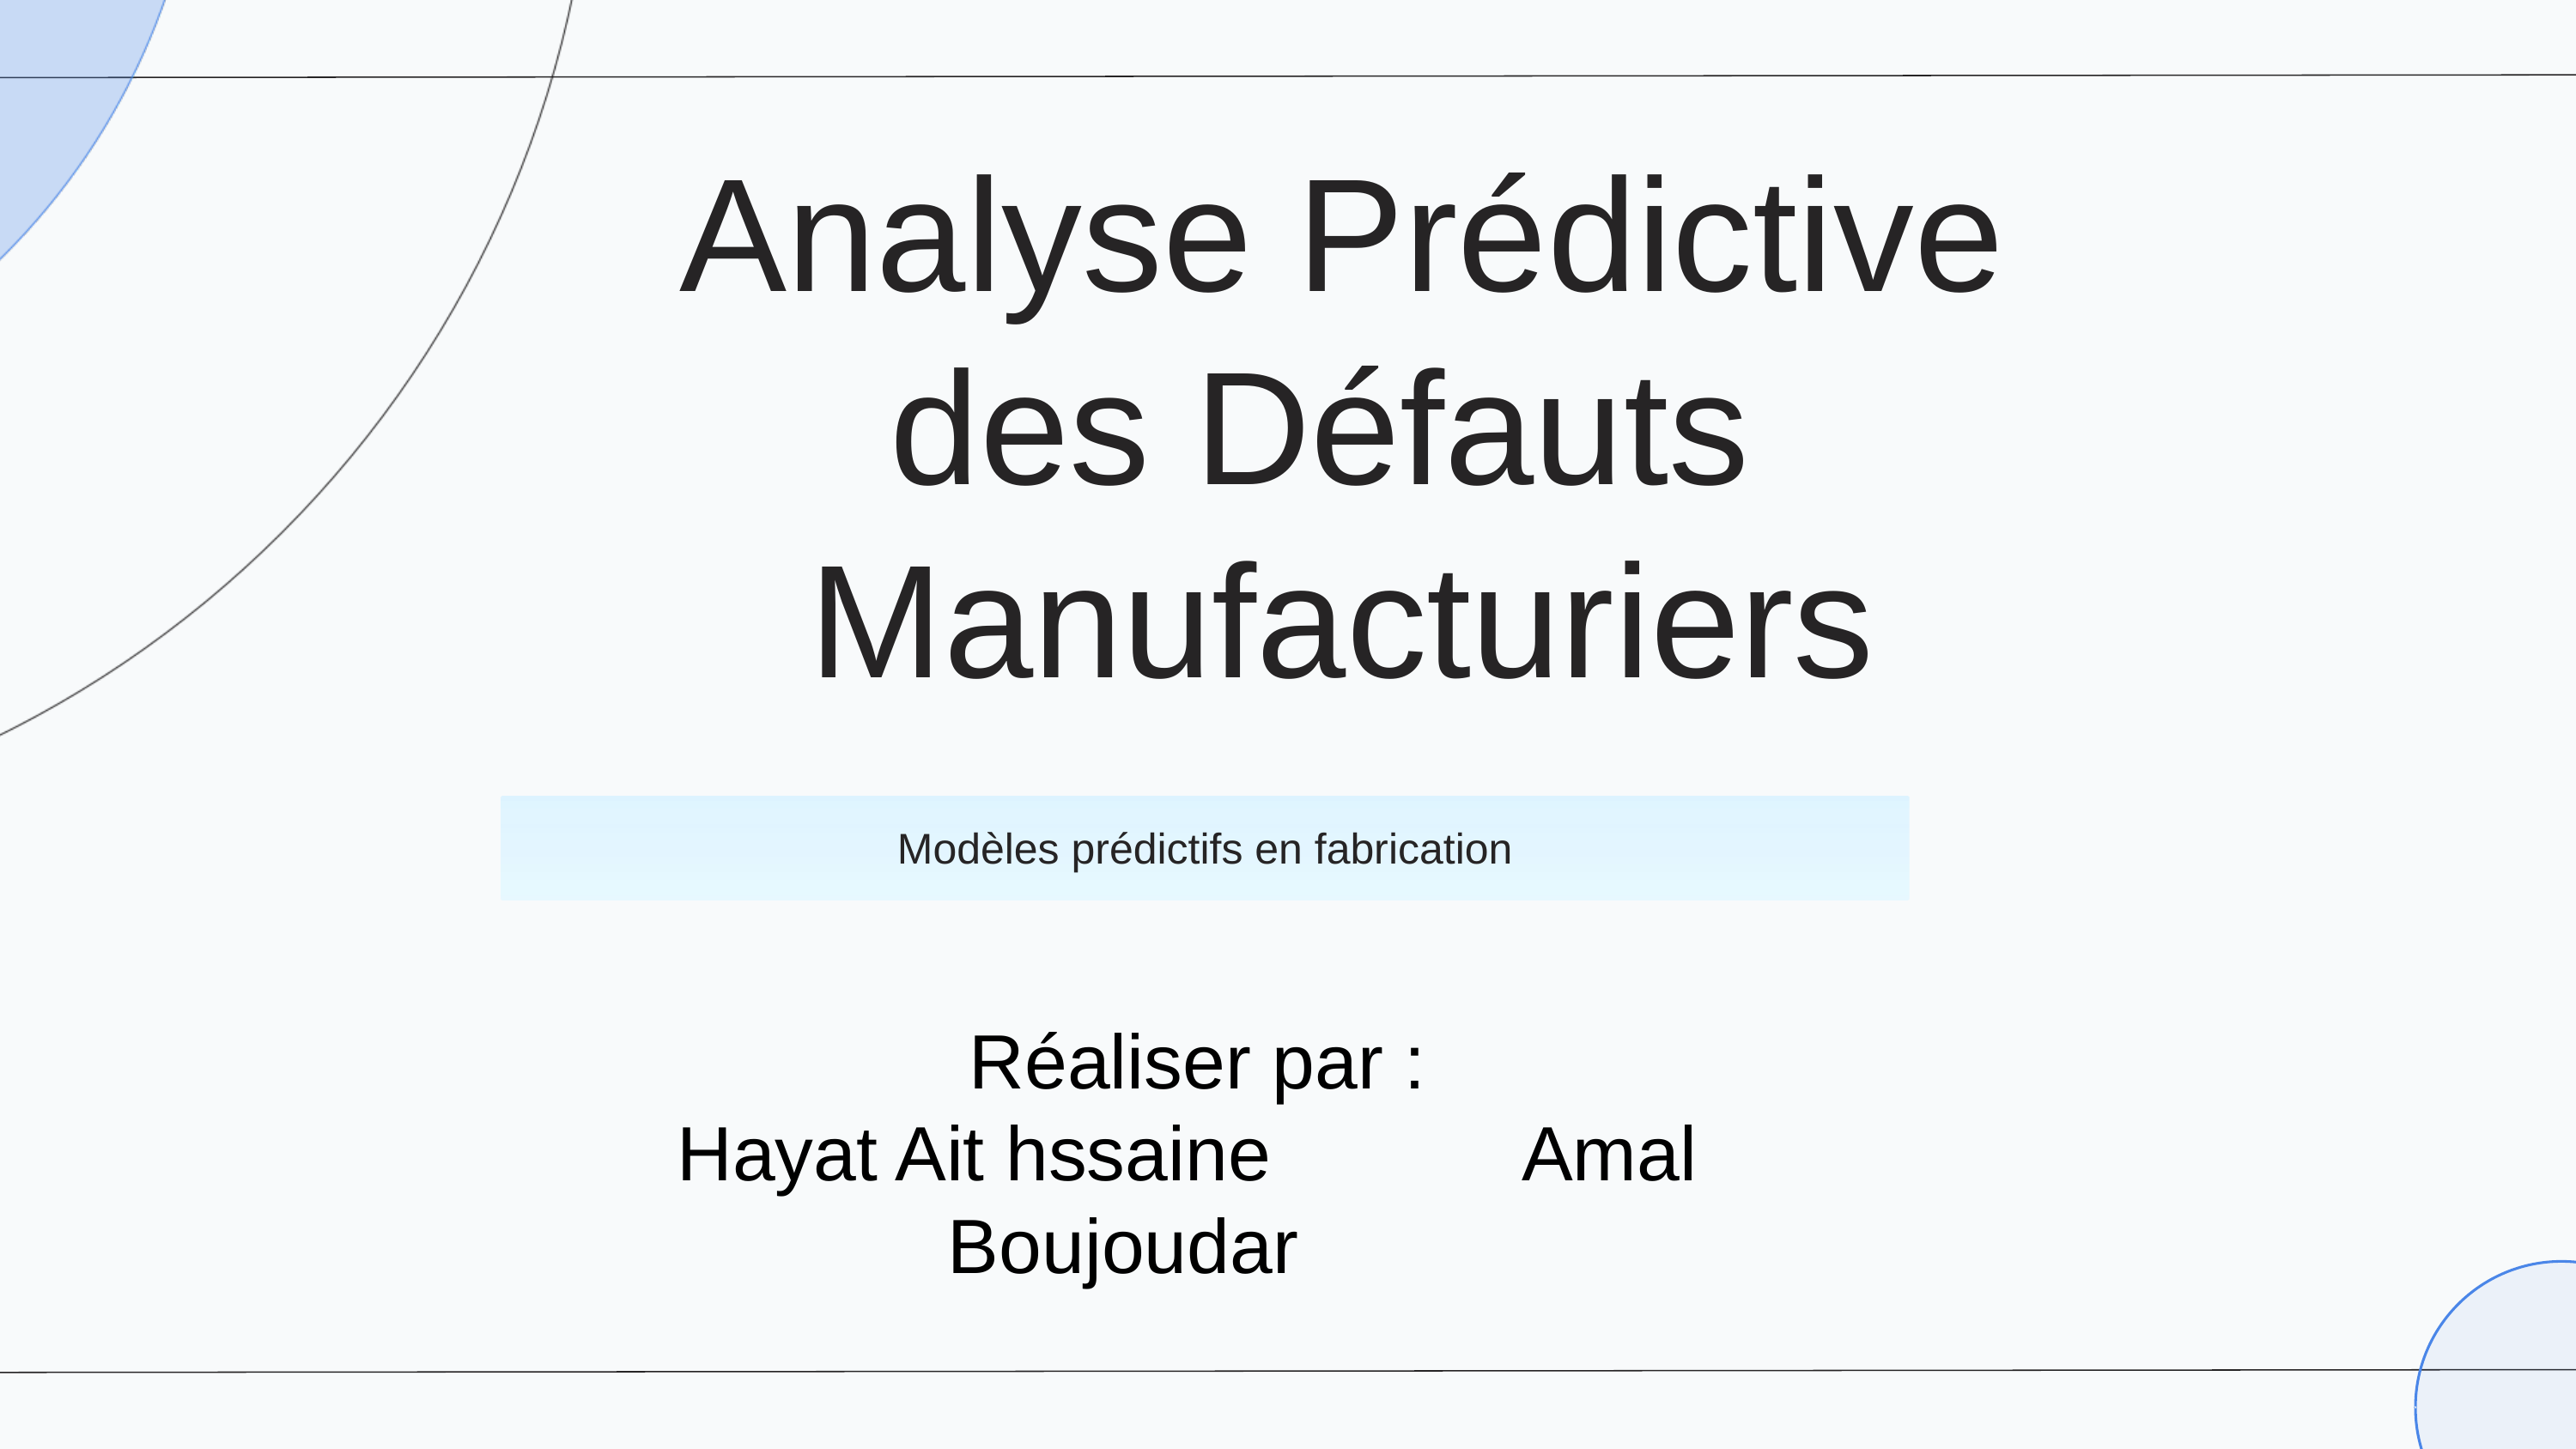

Analyse Prédictive des Défauts
Manufacturiers

Modèles prédictifs en fabrication
Réaliser par :
Hayat Ait hssaine            Amal  Boujoudar